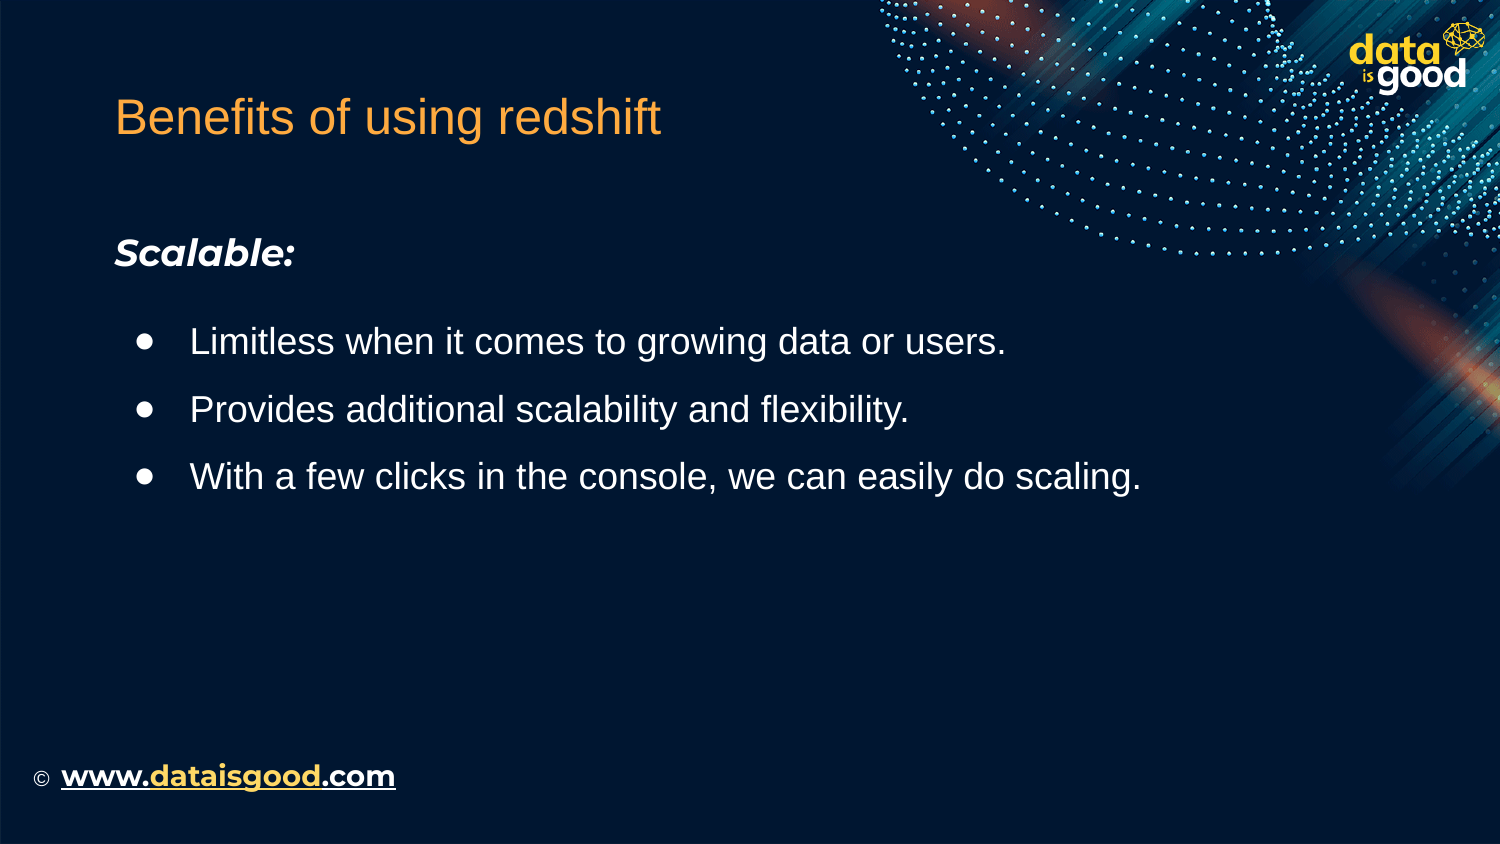

# Benefits of using redshift
Scalable:
Limitless when it comes to growing data or users.
Provides additional scalability and flexibility.
With a few clicks in the console, we can easily do scaling.